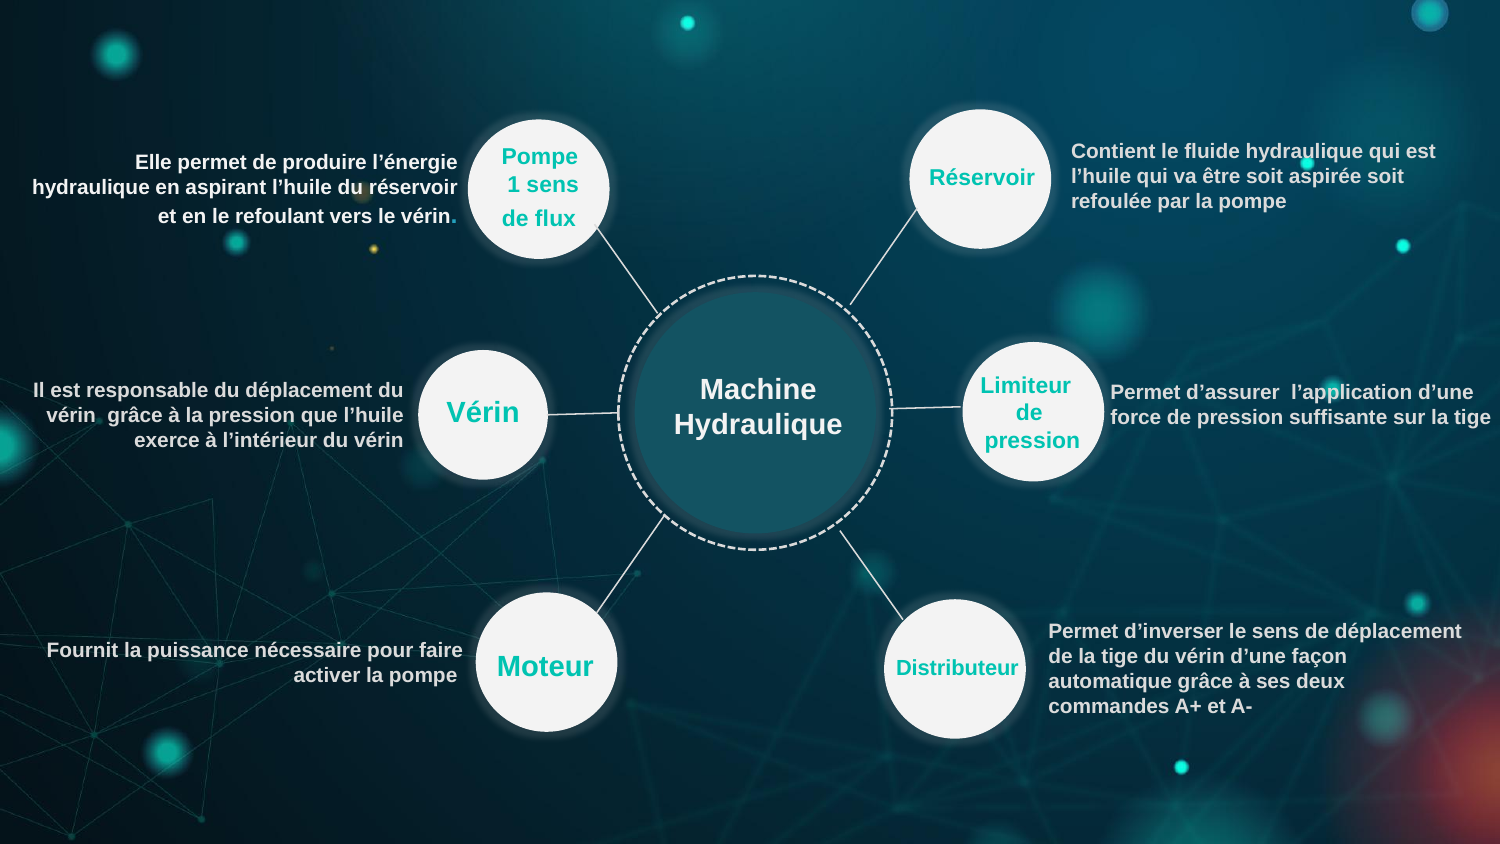

Contient le fluide hydraulique qui est l’huile qui va être soit aspirée soit refoulée par la pompe
Pompe
 1 sens
 de flux
Elle permet de produire l’énergie hydraulique en aspirant l’huile du réservoir et en le refoulant vers le vérin.
Réservoir

Il est responsable du déplacement du vérin  grâce à la pression que l’huile exerce à l’intérieur du vérin

Permet d’assurer  l’application d’une force de pression suffisante sur la tige

Machine Hydraulique
Limiteur
de
 pression
Vérin

Permet d’inverser le sens de déplacement de la tige du vérin d’une façon automatique grâce à ses deux commandes A+ et A-
Fournit la puissance nécessaire pour faire activer la pompe
Moteur
Distributeur